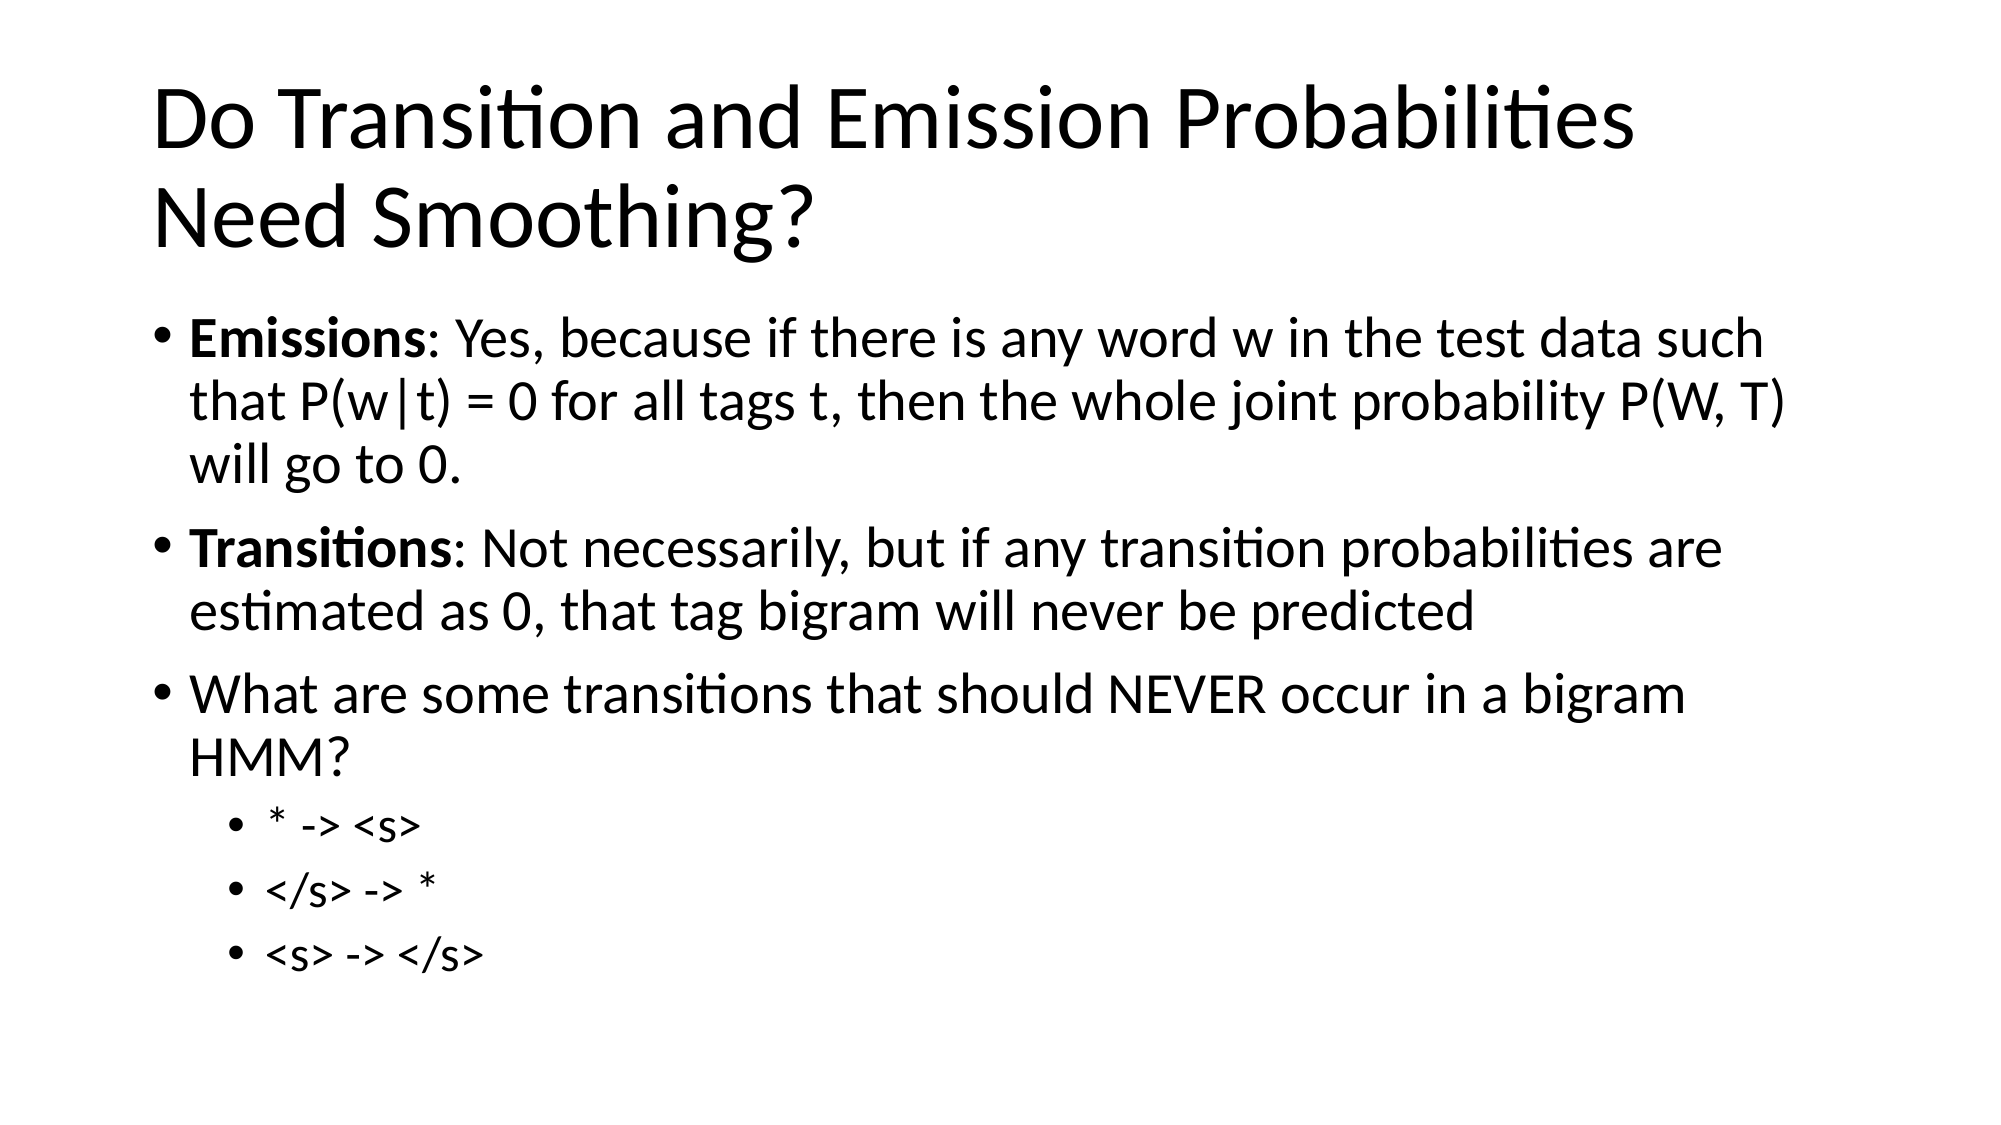

# Do Transition and Emission Probabilities Need Smoothing?
Emissions: Yes, because if there is any word w in the test data such that P(w|t) = 0 for all tags t, then the whole joint probability P(W, T) will go to 0.
Transitions: Not necessarily, but if any transition probabilities are estimated as 0, that tag bigram will never be predicted
What are some transitions that should NEVER occur in a bigram HMM?
* -> <s>
</s> -> *
<s> -> </s>